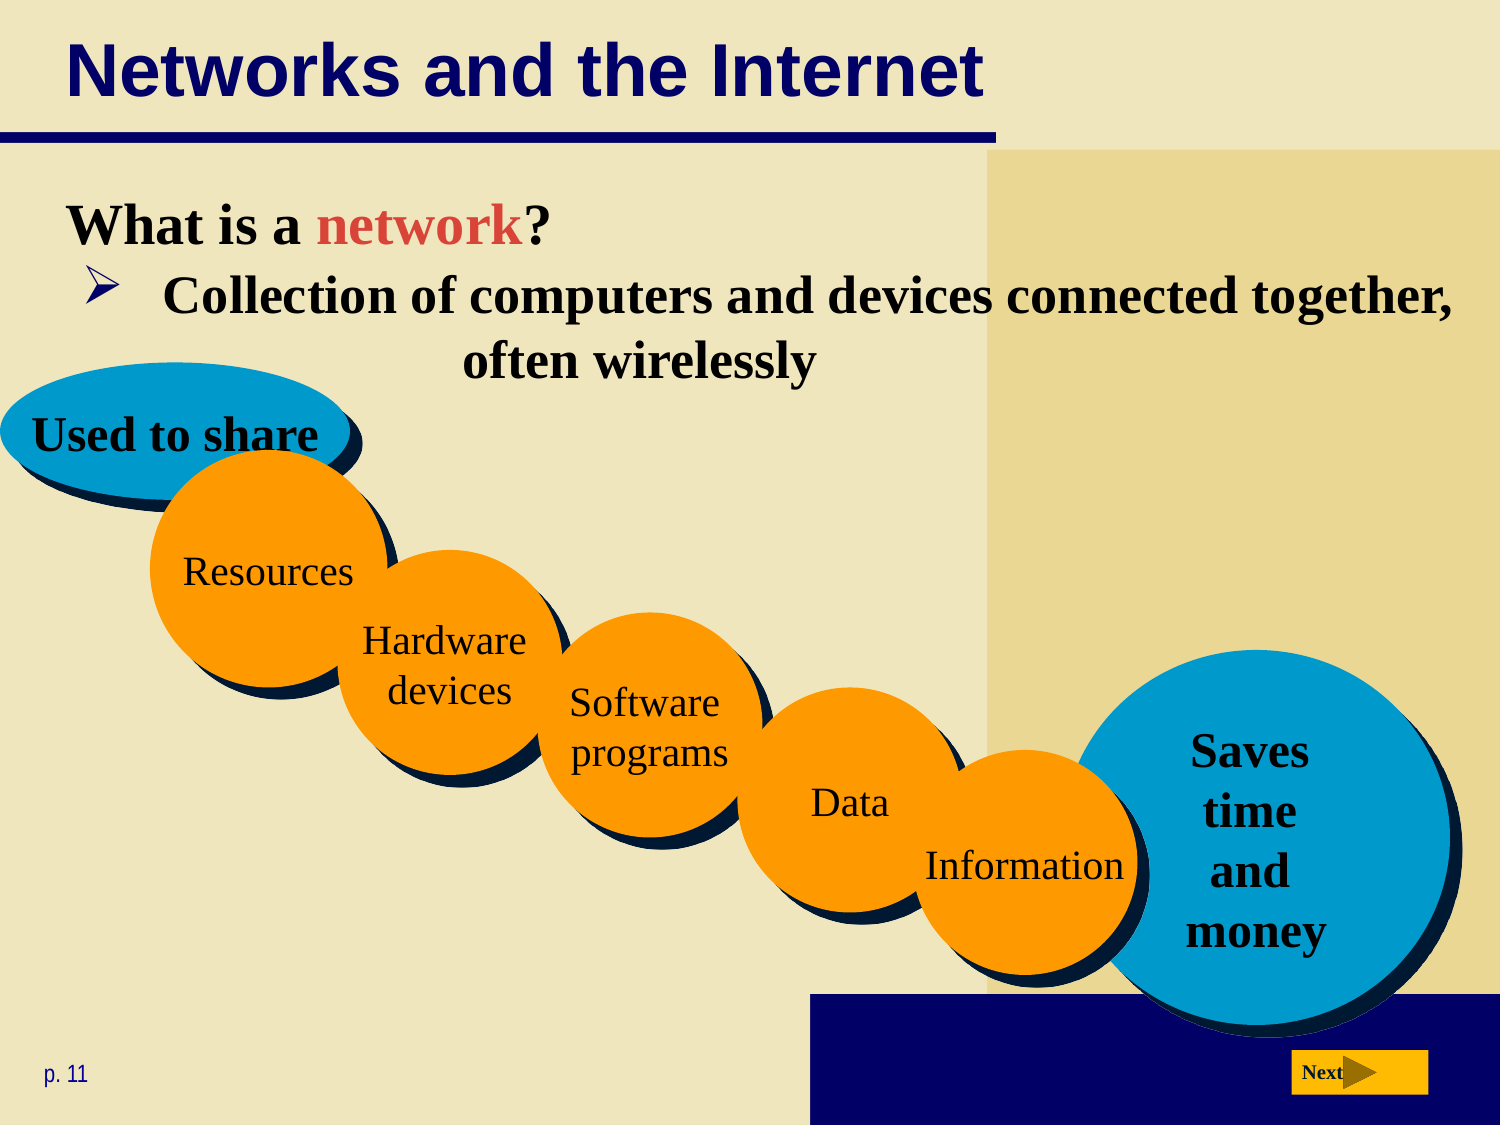

# Networks and the Internet
What is a network?
Collection of computers and devices connected together, 		often wirelessly
Used to share
Resources
Hardware
devices
Software
programs
Saves
time
and
money
Data
Information
p. 11

Next